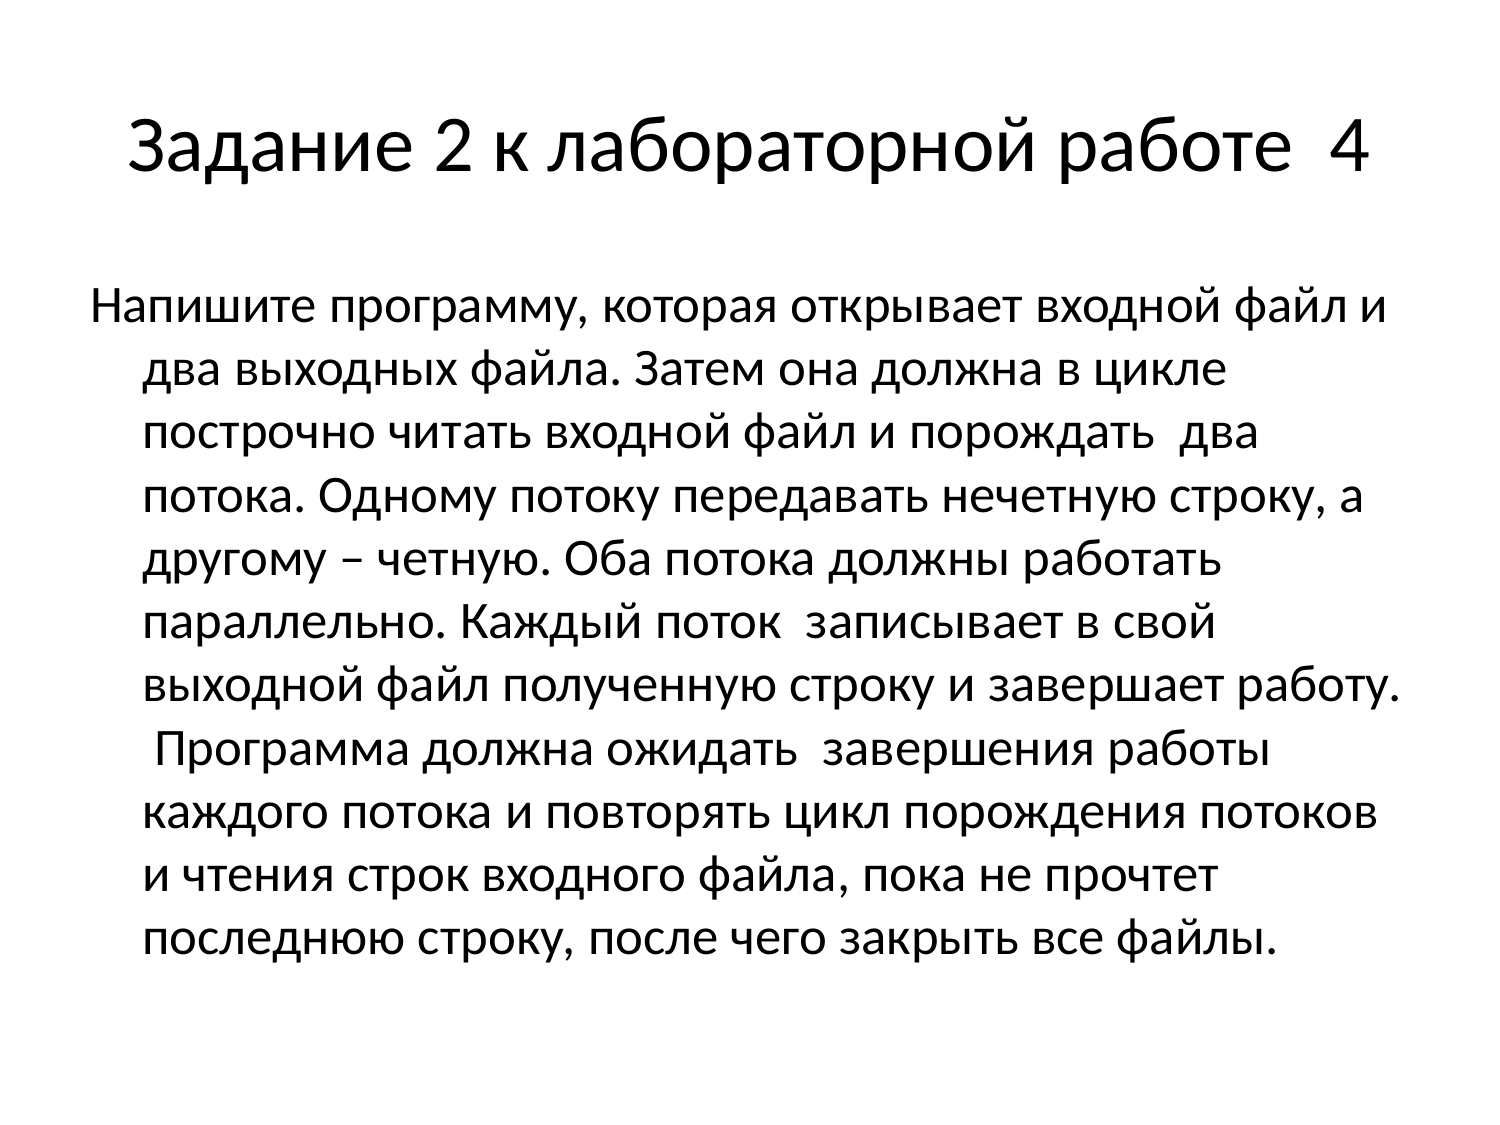

# Задание 2 к лабораторной работе  4
Напишите программу, которая открывает входной файл и два выходных файла. Затем она должна в цикле  построчно читать входной файл и порождать  два потока. Одному потоку передавать нечетную строку, а  другому – четную. Оба потока должны работать параллельно. Каждый поток  записывает в свой выходной файл полученную строку и завершает работу.  Программа должна ожидать  завершения работы каждого потока и повторять цикл порождения потоков и чтения строк входного файла, пока не прочтет последнюю строку, после чего закрыть все файлы.